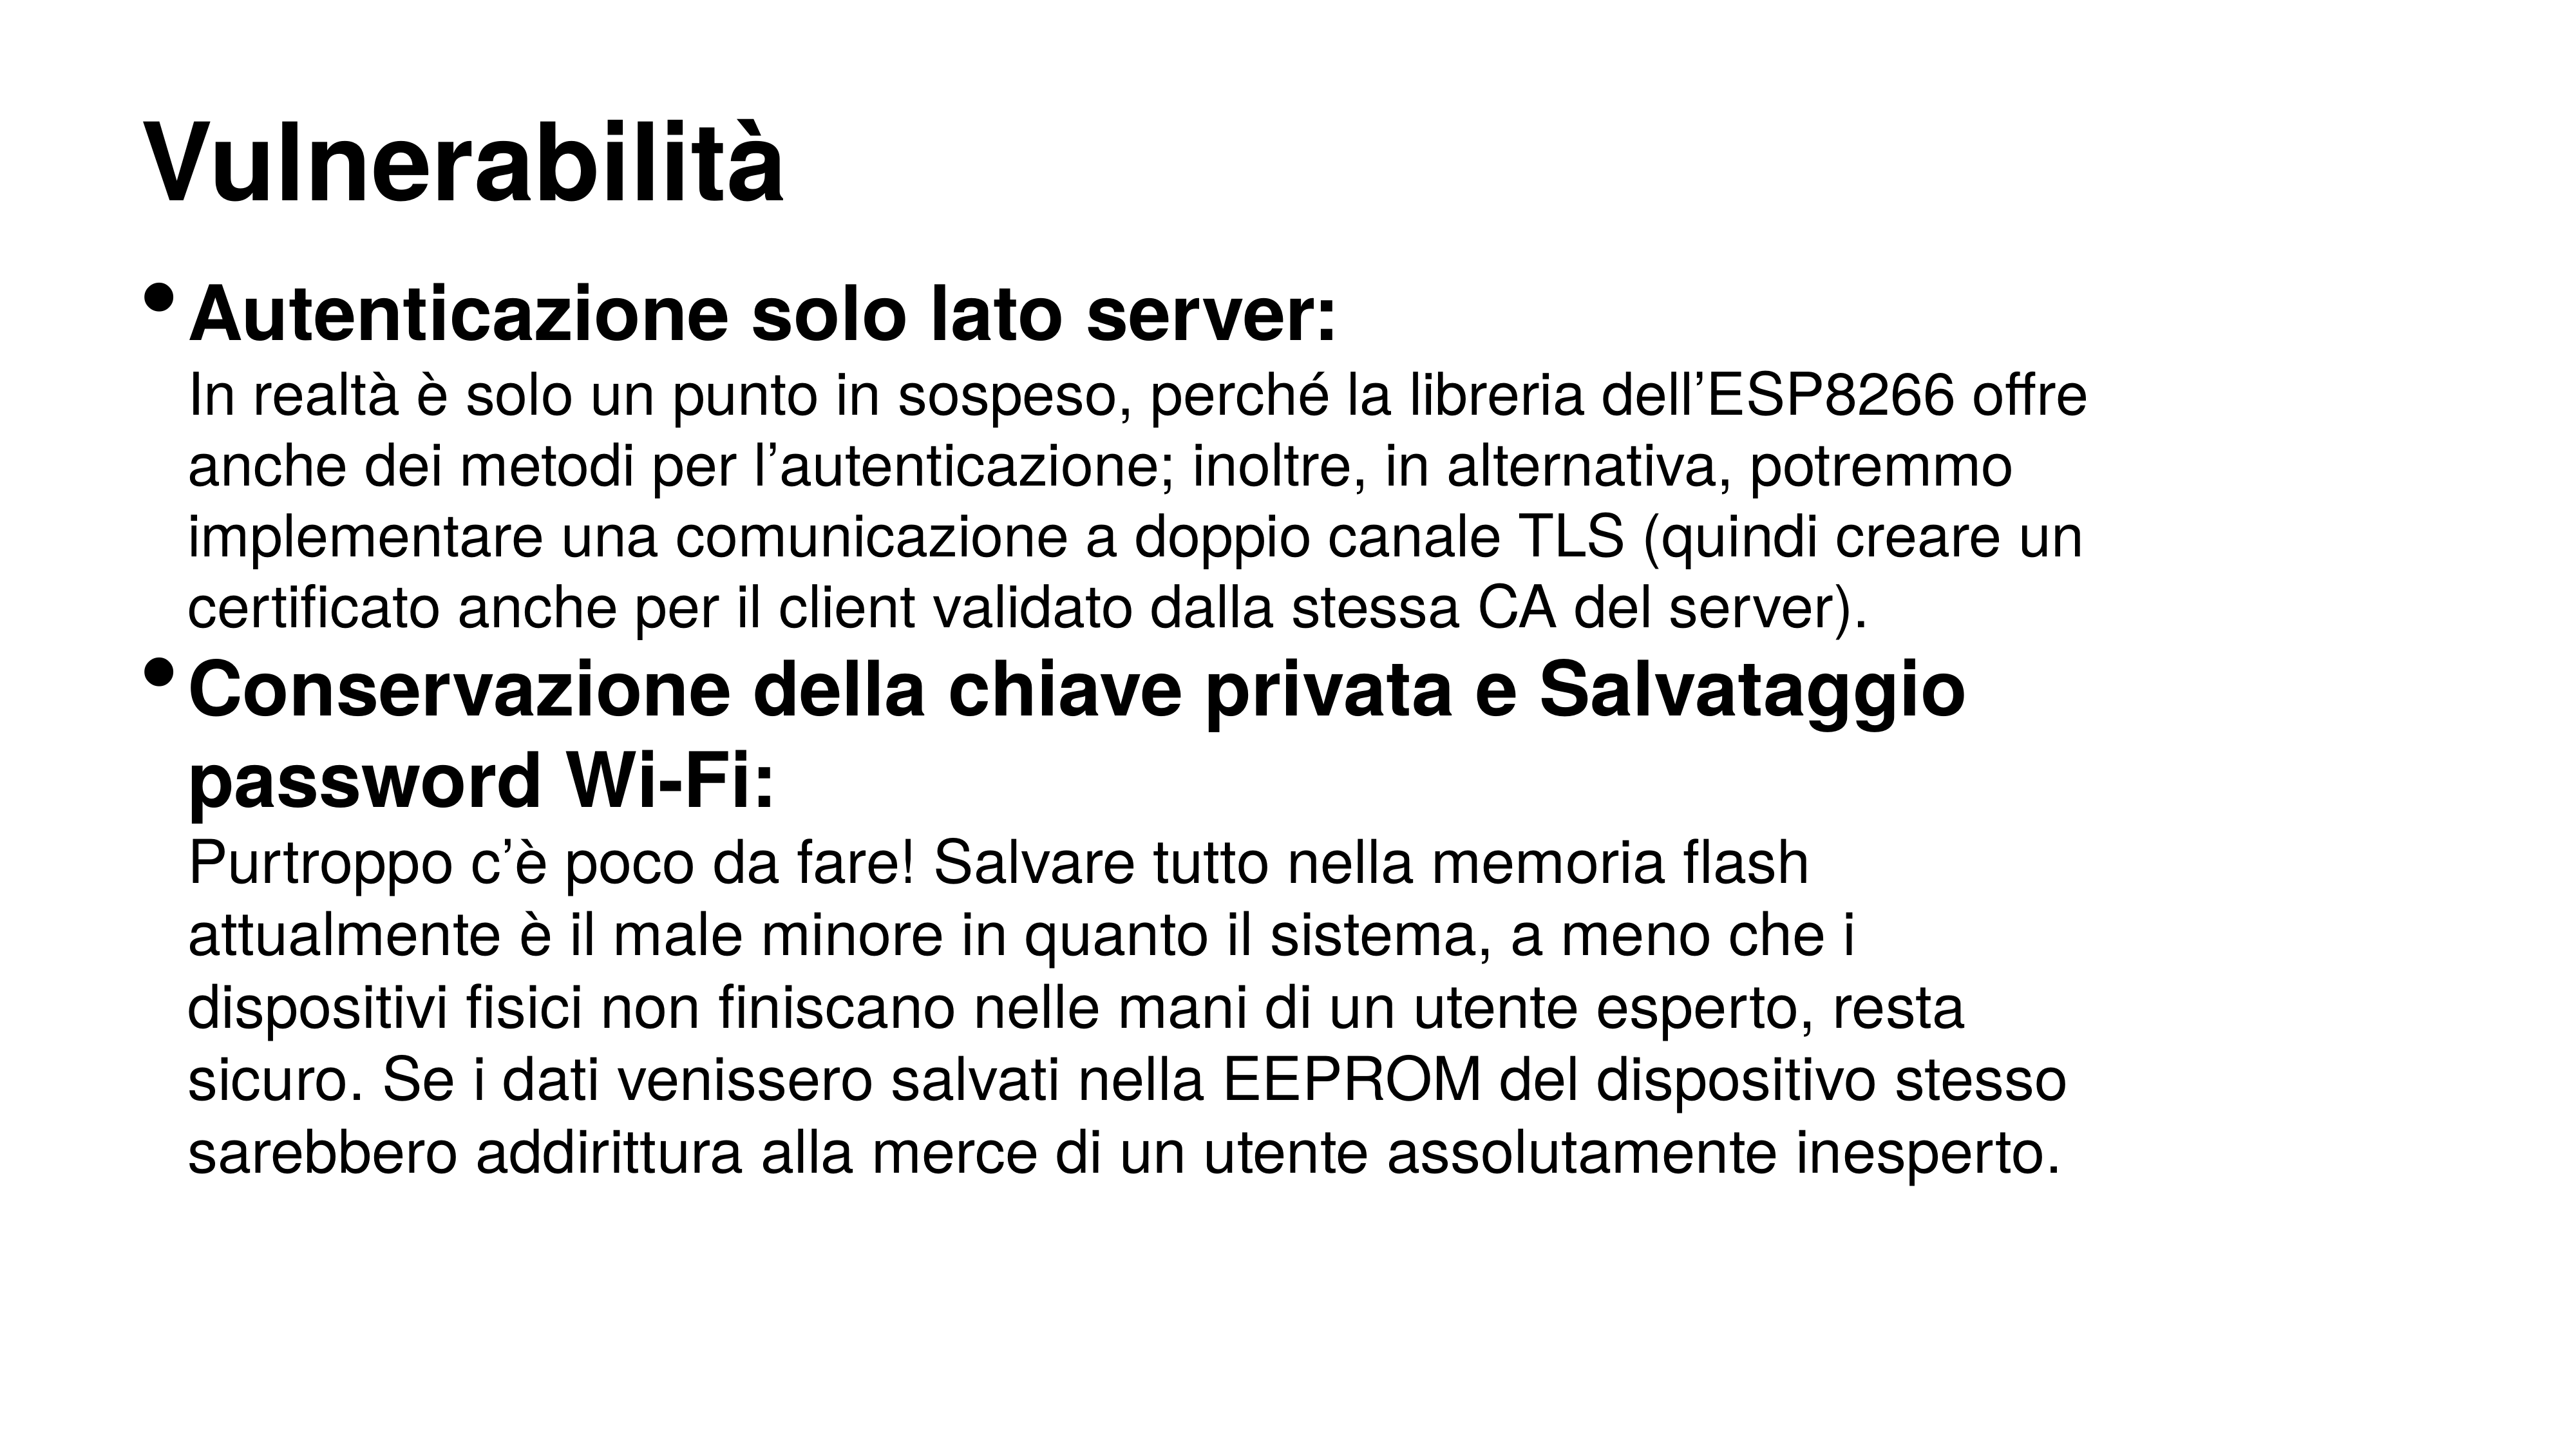

Vulnerabilità
Autenticazione solo lato server:
In realtà è solo un punto in sospeso, perché la libreria dell’ESP8266 offre anche dei metodi per l’autenticazione; inoltre, in alternativa, potremmo implementare una comunicazione a doppio canale TLS (quindi creare un certificato anche per il client validato dalla stessa CA del server).
Conservazione della chiave privata e Salvataggio password Wi-Fi:
Purtroppo c’è poco da fare! Salvare tutto nella memoria flash attualmente è il male minore in quanto il sistema, a meno che i dispositivi fisici non finiscano nelle mani di un utente esperto, resta sicuro. Se i dati venissero salvati nella EEPROM del dispositivo stesso sarebbero addirittura alla merce di un utente assolutamente inesperto.